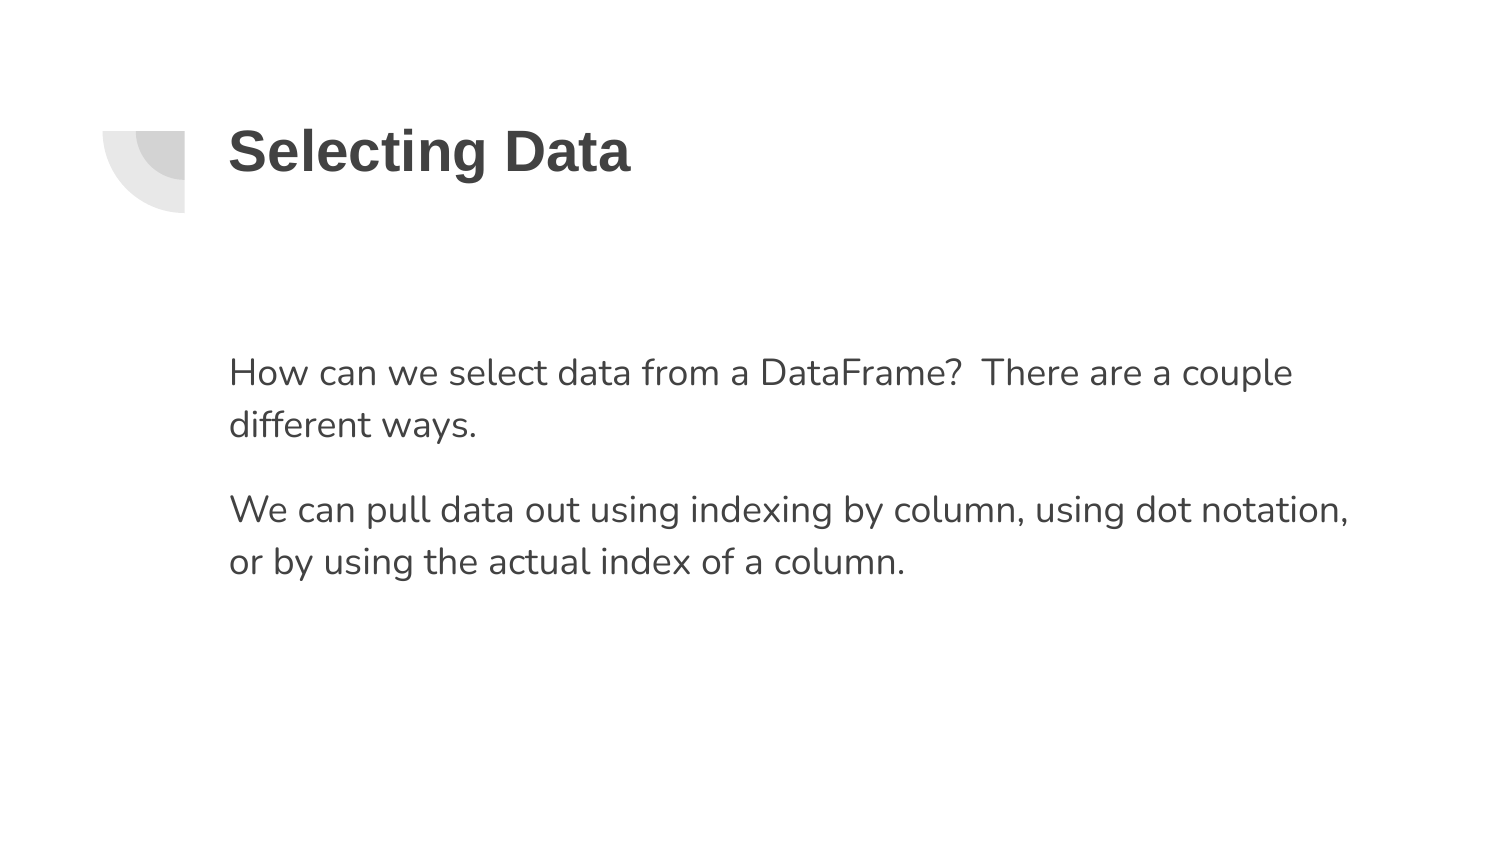

# Selecting Data
How can we select data from a DataFrame?  There are a couple different ways.
We can pull data out using indexing by column, using dot notation, or by using the actual index of a column.